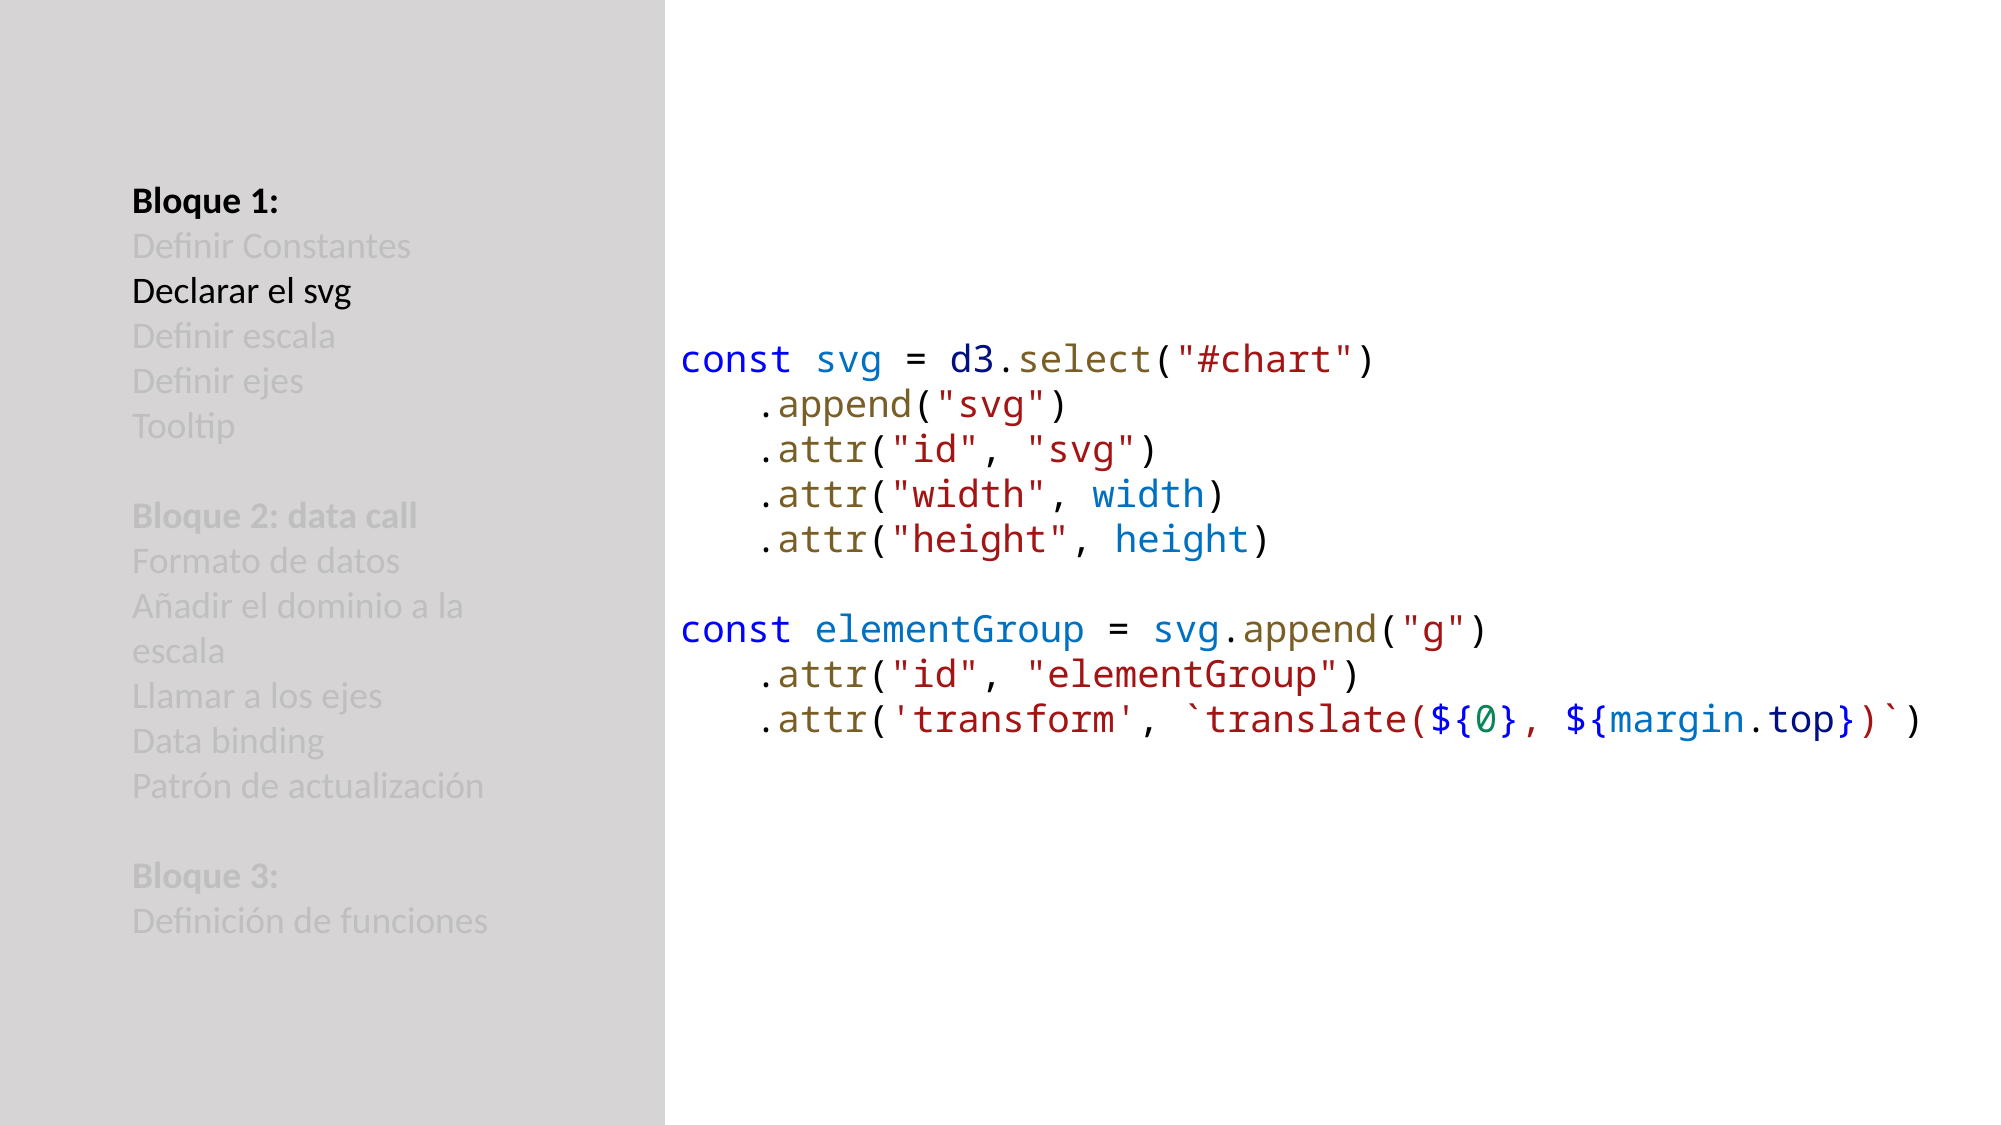

Bloque 1:
Definir Constantes
Declarar el svg
Definir escala
Definir ejes
Tooltip

Bloque 2: data call
Formato de datos
Añadir el dominio a la escala
Llamar a los ejes
Data binding
Patrón de actualización

Bloque 3:
Definición de funciones

const svg = d3.select("#chart")
.append("svg")
.attr("id", "svg")
.attr("width", width)
.attr("height", height)
const elementGroup = svg.append("g")
.attr("id", "elementGroup")
.attr('transform', `translate(${0}, ${margin.top})`)